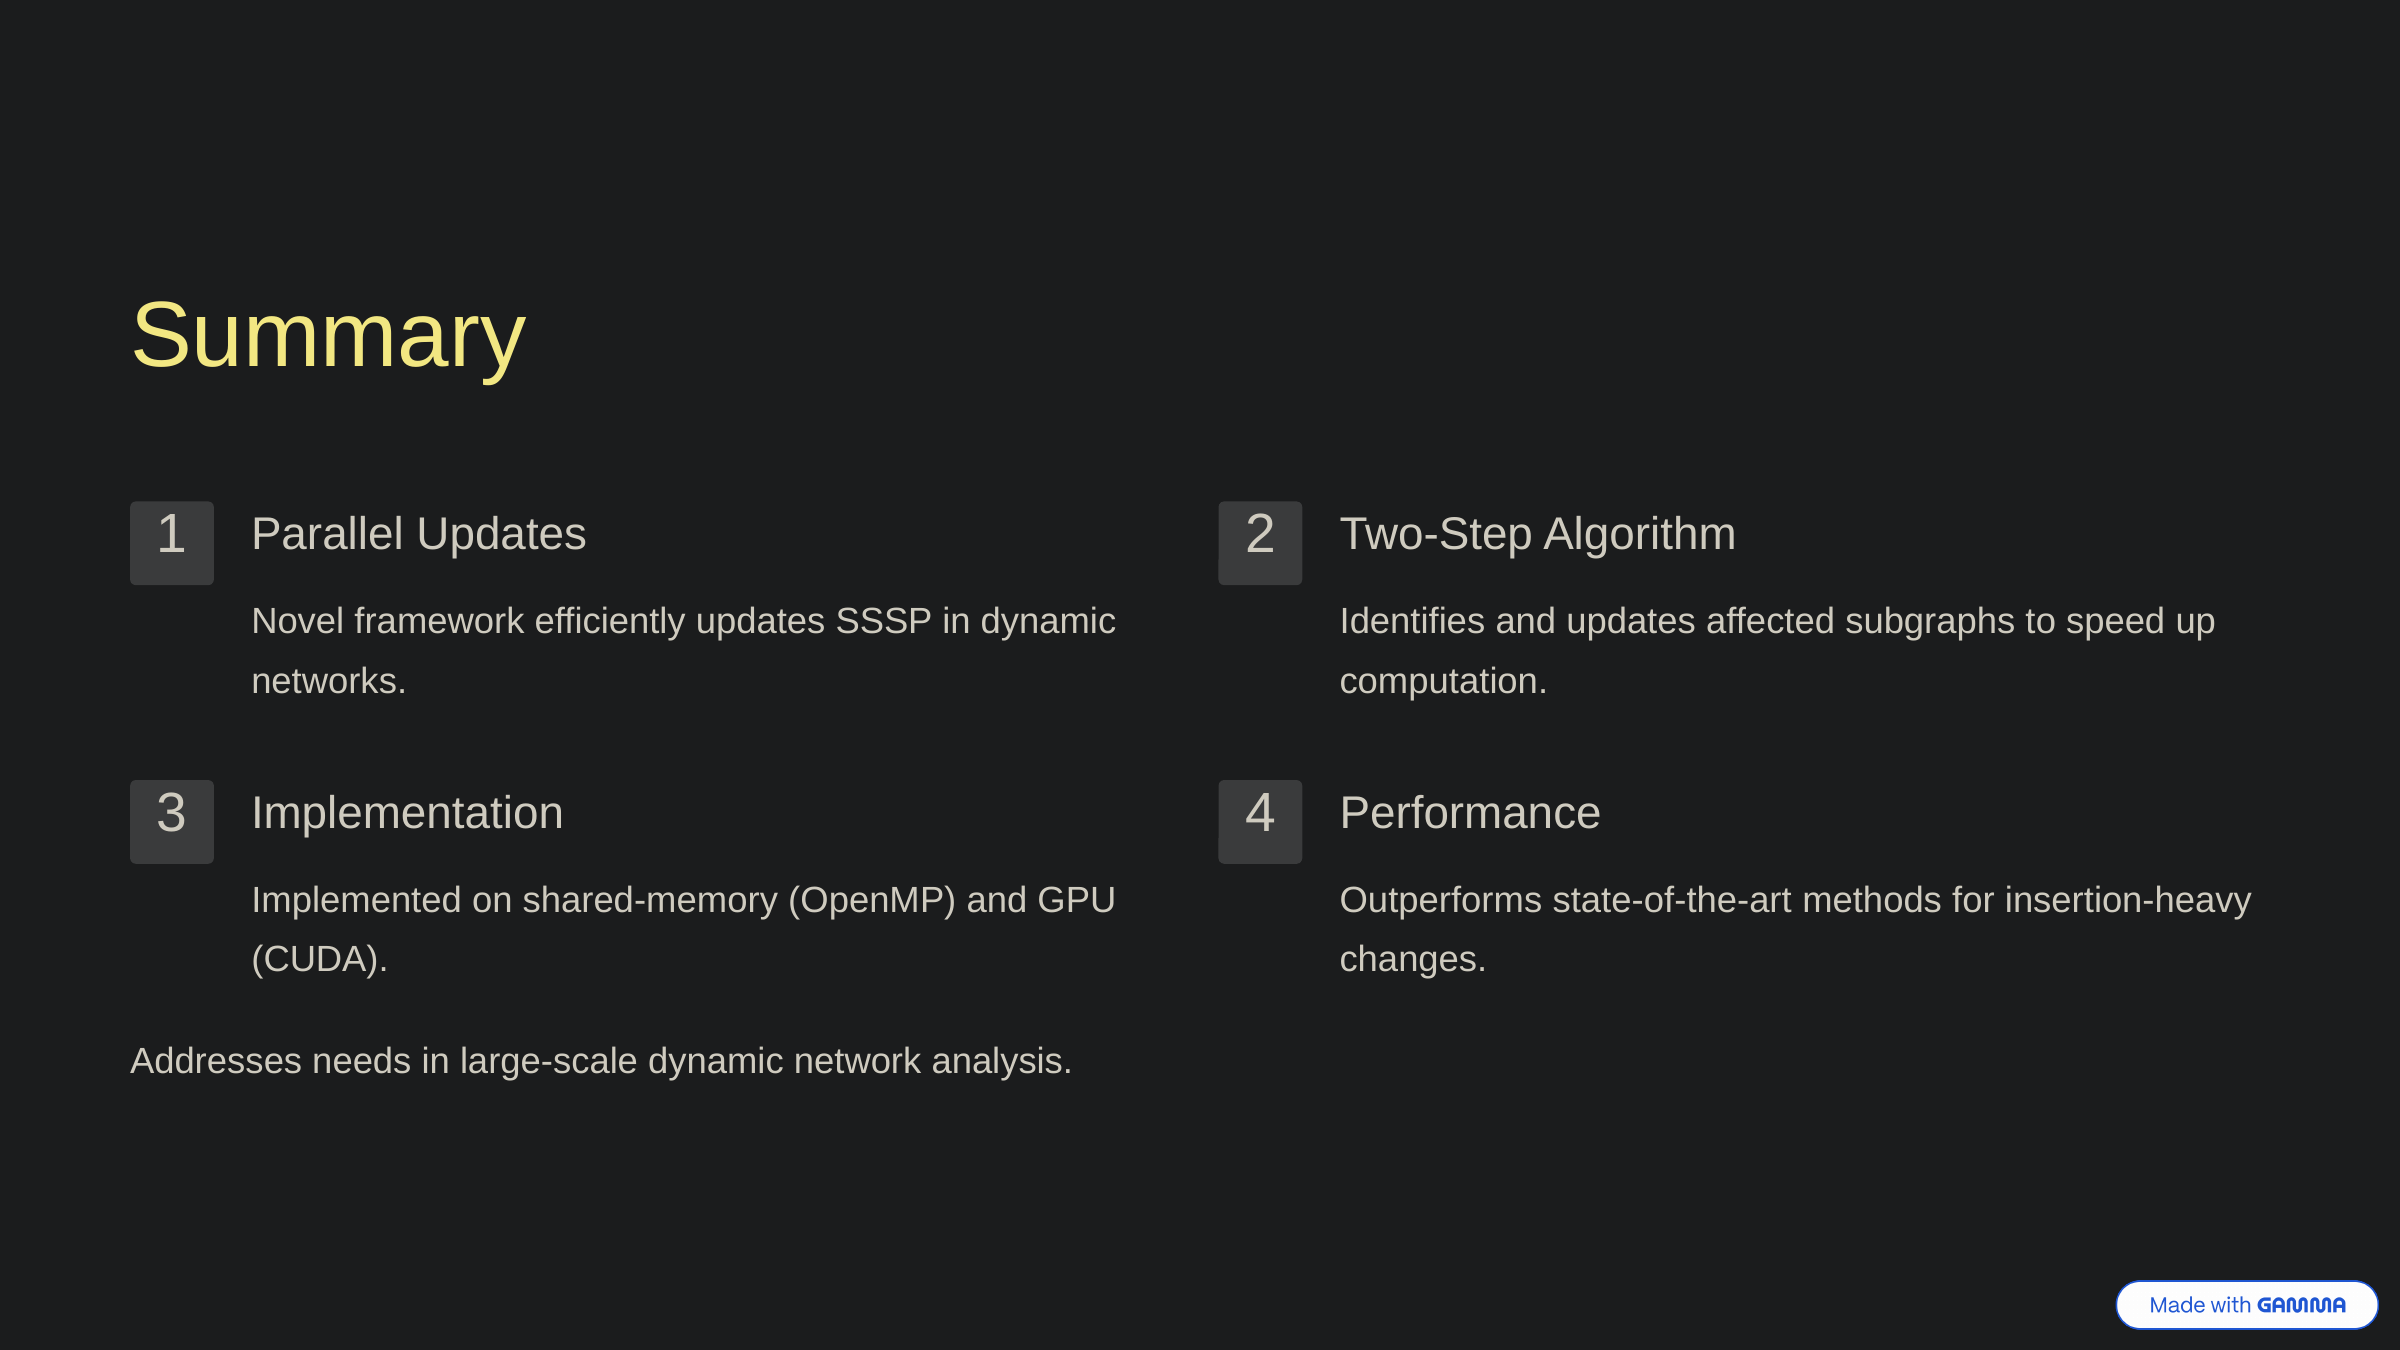

Summary

Parallel Updates

Two-Step Algorithm
1
2
Novel framework efficiently updates SSSP in dynamic networks.
Identifies and updates affected subgraphs to speed up computation.

Implementation

Performance
3
4
Implemented on shared-memory (OpenMP) and GPU (CUDA).
Outperforms state-of-the-art methods for insertion-heavy changes.
Addresses needs in large-scale dynamic network analysis.